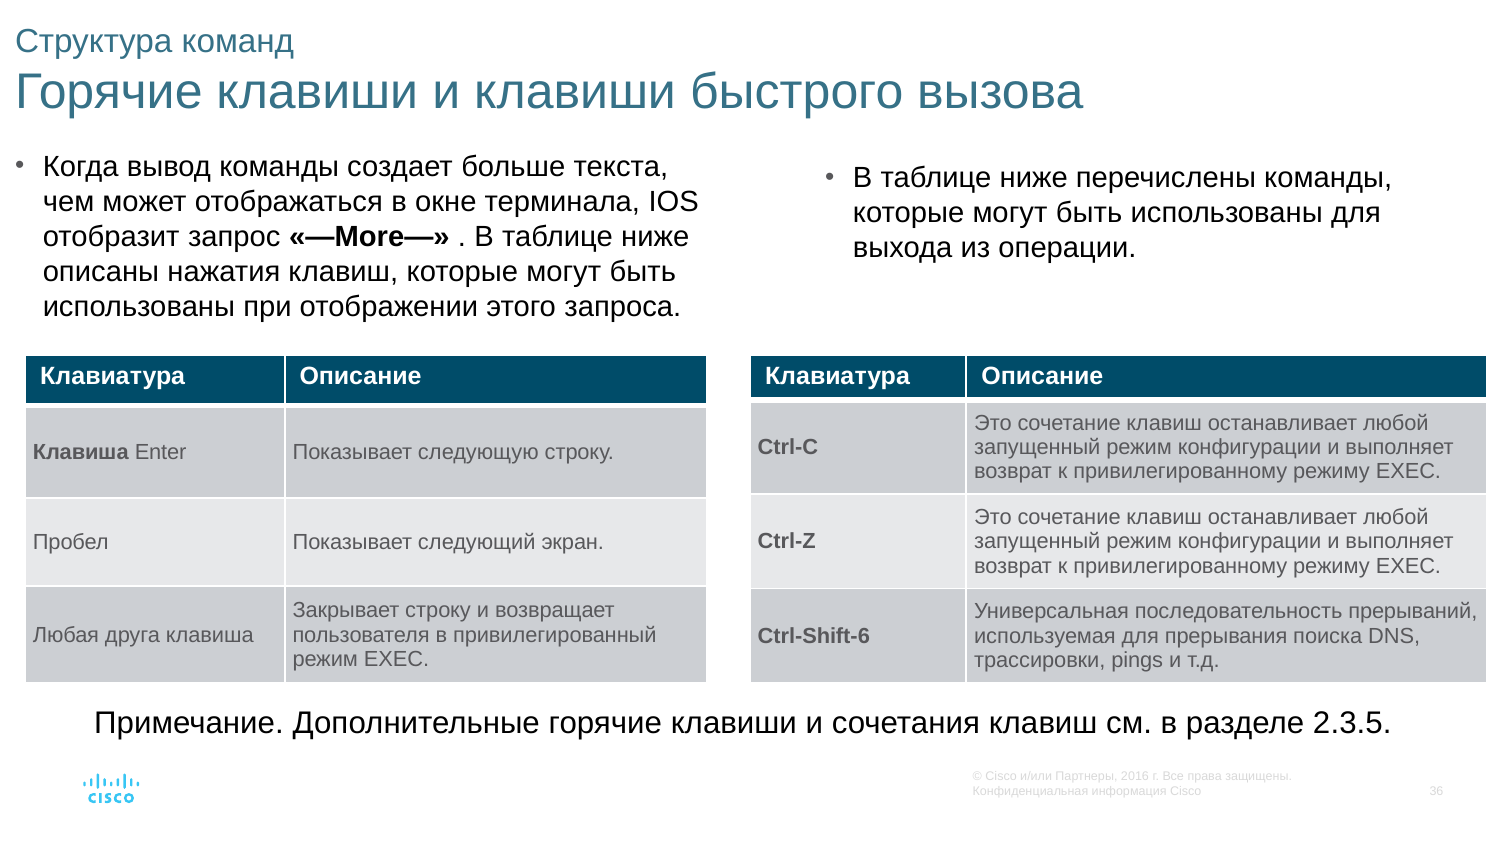

# Структура команд Горячие клавиши и клавиши быстрого вызова
Когда вывод команды создает больше текста, чем может отображаться в окне терминала, IOS отобразит запрос «—More—» . В таблице ниже описаны нажатия клавиш, которые могут быть использованы при отображении этого запроса.
В таблице ниже перечислены команды, которые могут быть использованы для выхода из операции.
| Клавиатура | Описание |
| --- | --- |
| Клавиша Enter | Показывает следующую строку. |
| Пробел | Показывает следующий экран. |
| Любая друга клавиша | Закрывает строку и возвращает пользователя в привилегированный режим EXEC. |
| Клавиатура | Описание |
| --- | --- |
| Ctrl-C | Это сочетание клавиш останавливает любой запущенный режим конфигурации и выполняет возврат к привилегированному режиму EXEC. |
| Ctrl-Z | Это сочетание клавиш останавливает любой запущенный режим конфигурации и выполняет возврат к привилегированному режиму EXEC. |
| Ctrl-Shift-6 | Универсальная последовательность прерываний, используемая для прерывания поиска DNS, трассировки, pings и т.д. |
Примечание. Дополнительные горячие клавиши и сочетания клавиш см. в разделе 2.3.5.